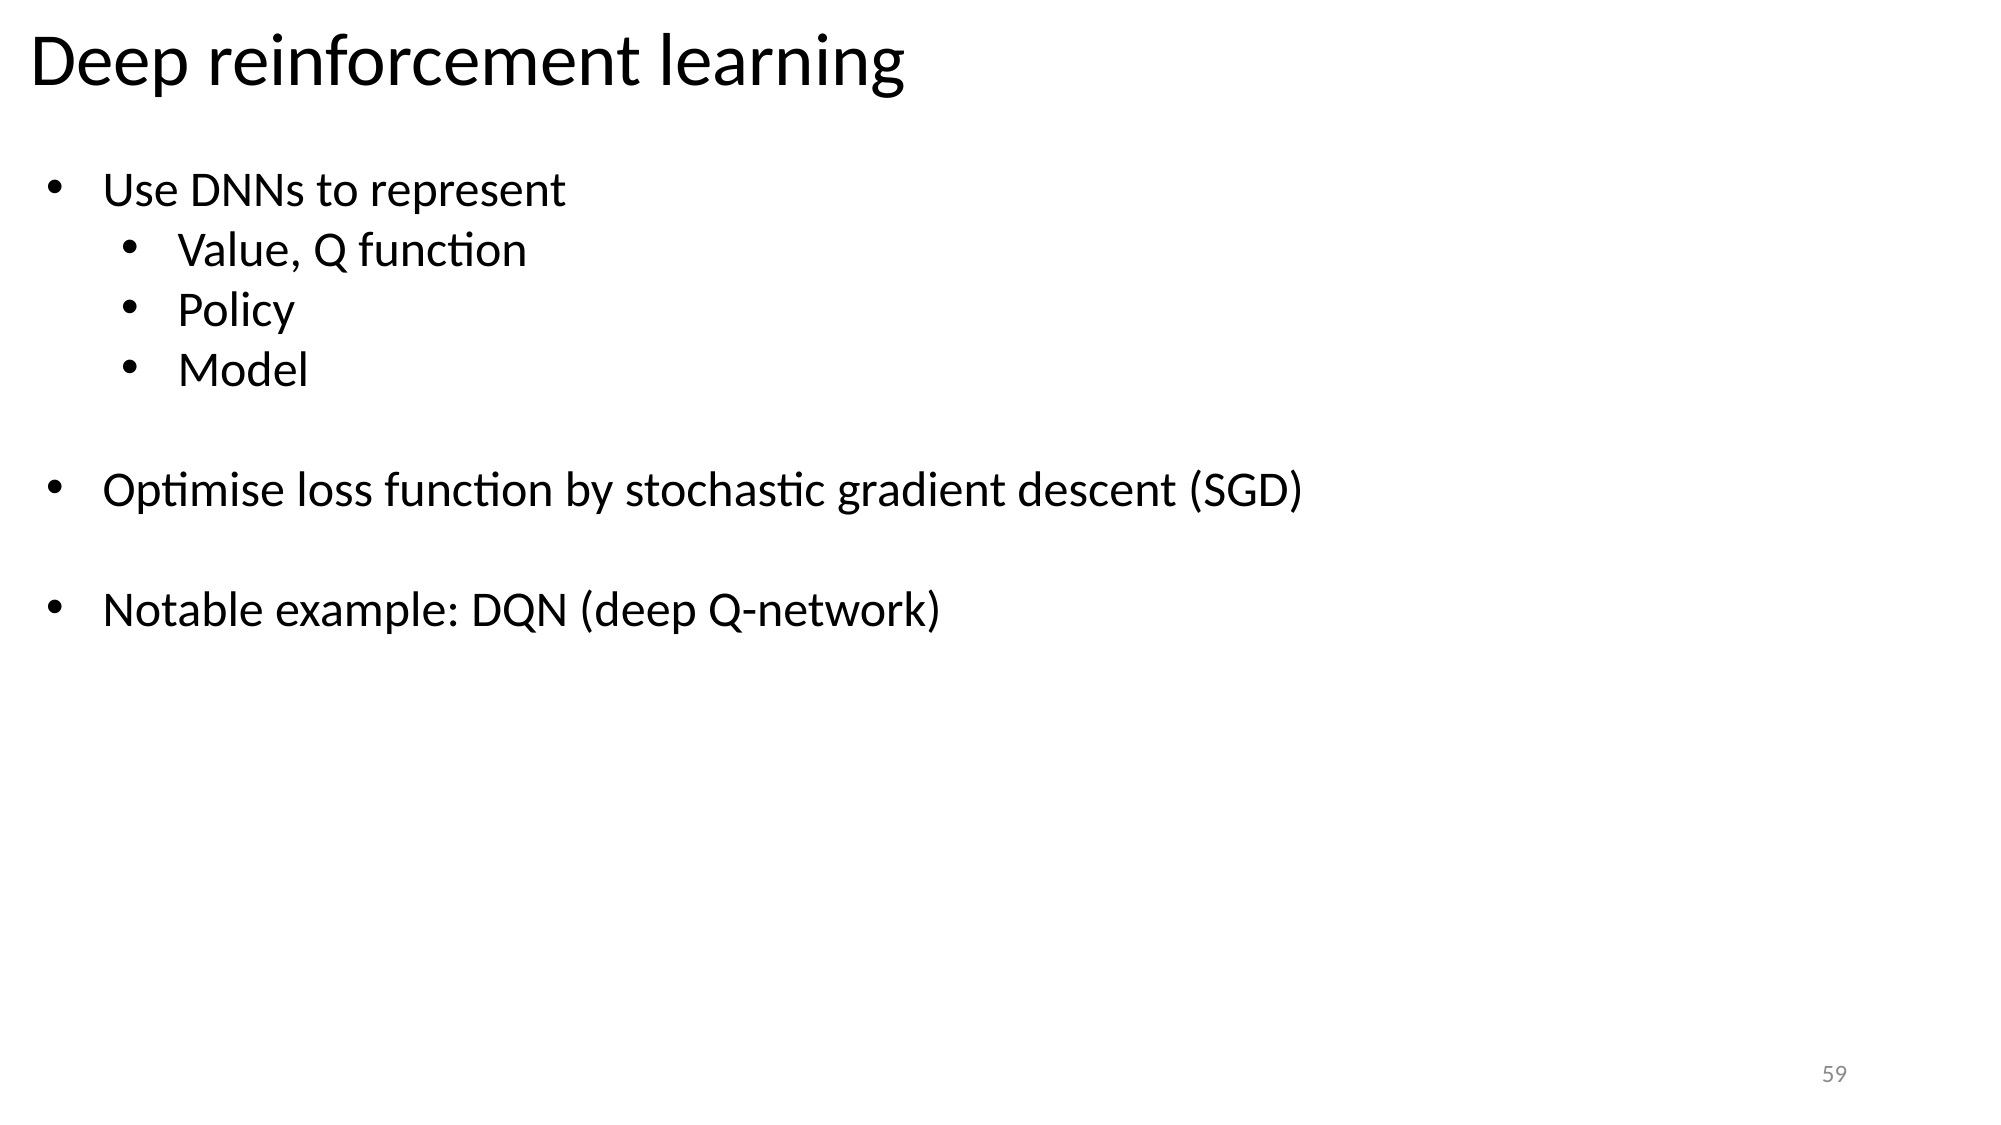

Deep reinforcement learning
Use DNNs to represent
Value, Q function
Policy
Model

Optimise loss function by stochastic gradient descent (SGD)

Notable example: DQN (deep Q-network)

59